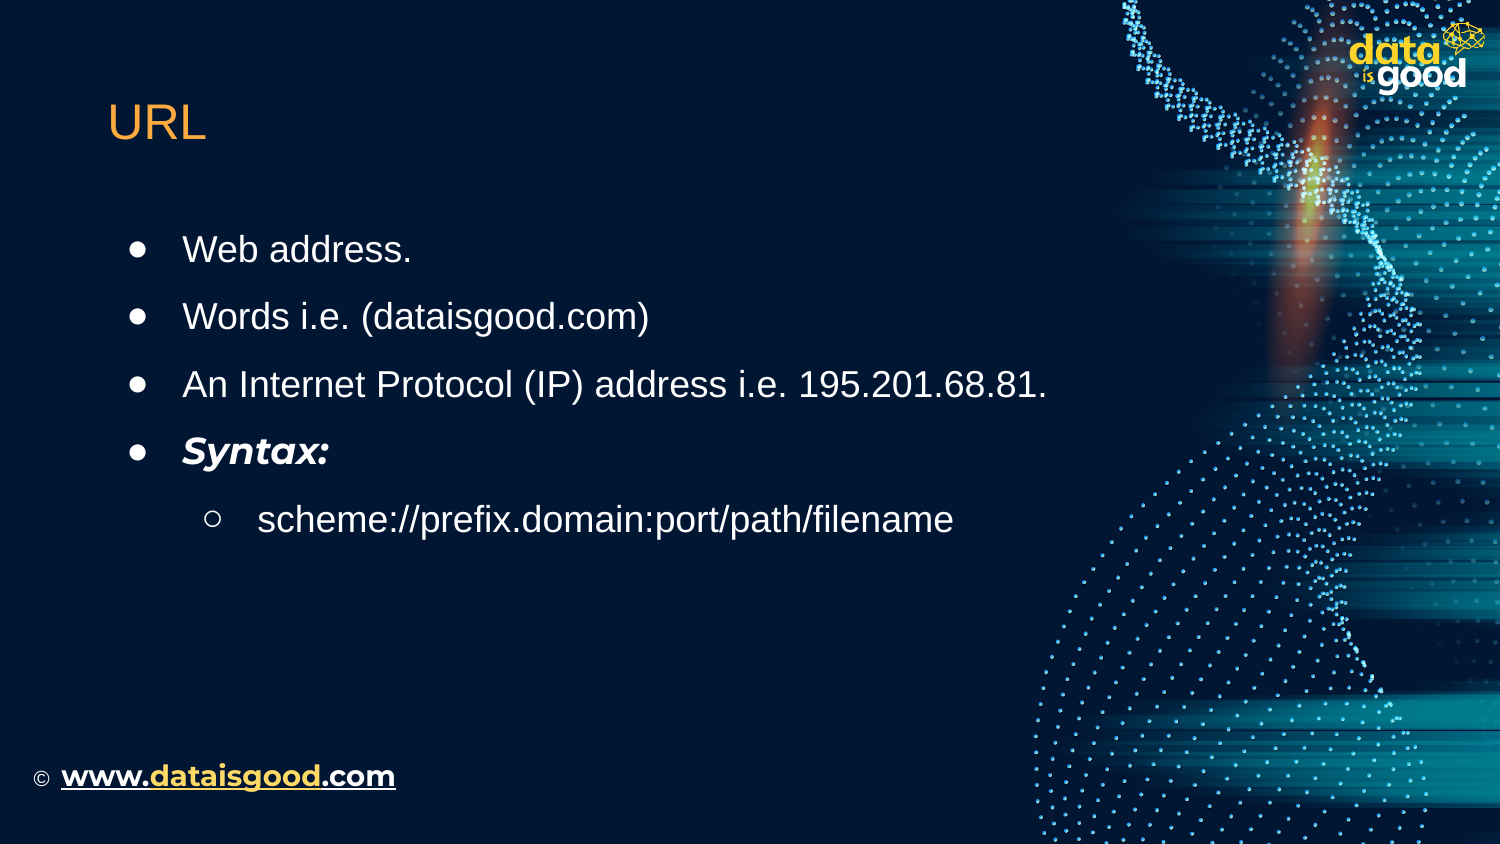

# URL
Web address.
Words i.e. (dataisgood.com)
An Internet Protocol (IP) address i.e. 195.201.68.81.
Syntax:
scheme://prefix.domain:port/path/filename